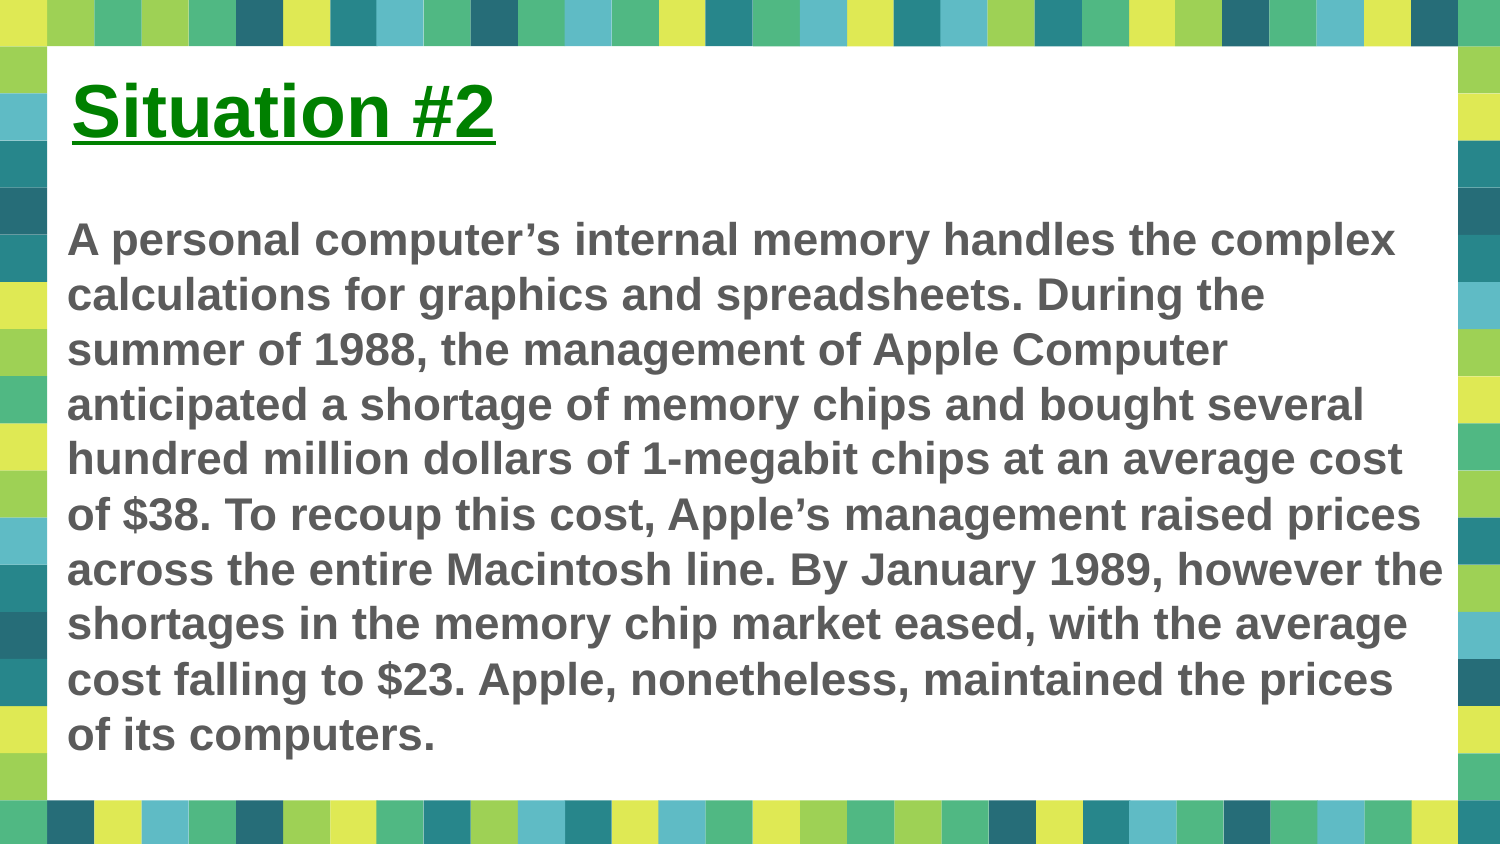

Situation #2
A personal computer’s internal memory handles the complex calculations for graphics and spreadsheets. During the summer of 1988, the management of Apple Computer anticipated a shortage of memory chips and bought several hundred million dollars of 1-megabit chips at an average cost of $38. To recoup this cost, Apple’s management raised prices across the entire Macintosh line. By January 1989, however the shortages in the memory chip market eased, with the average cost falling to $23. Apple, nonetheless, maintained the prices of its computers.